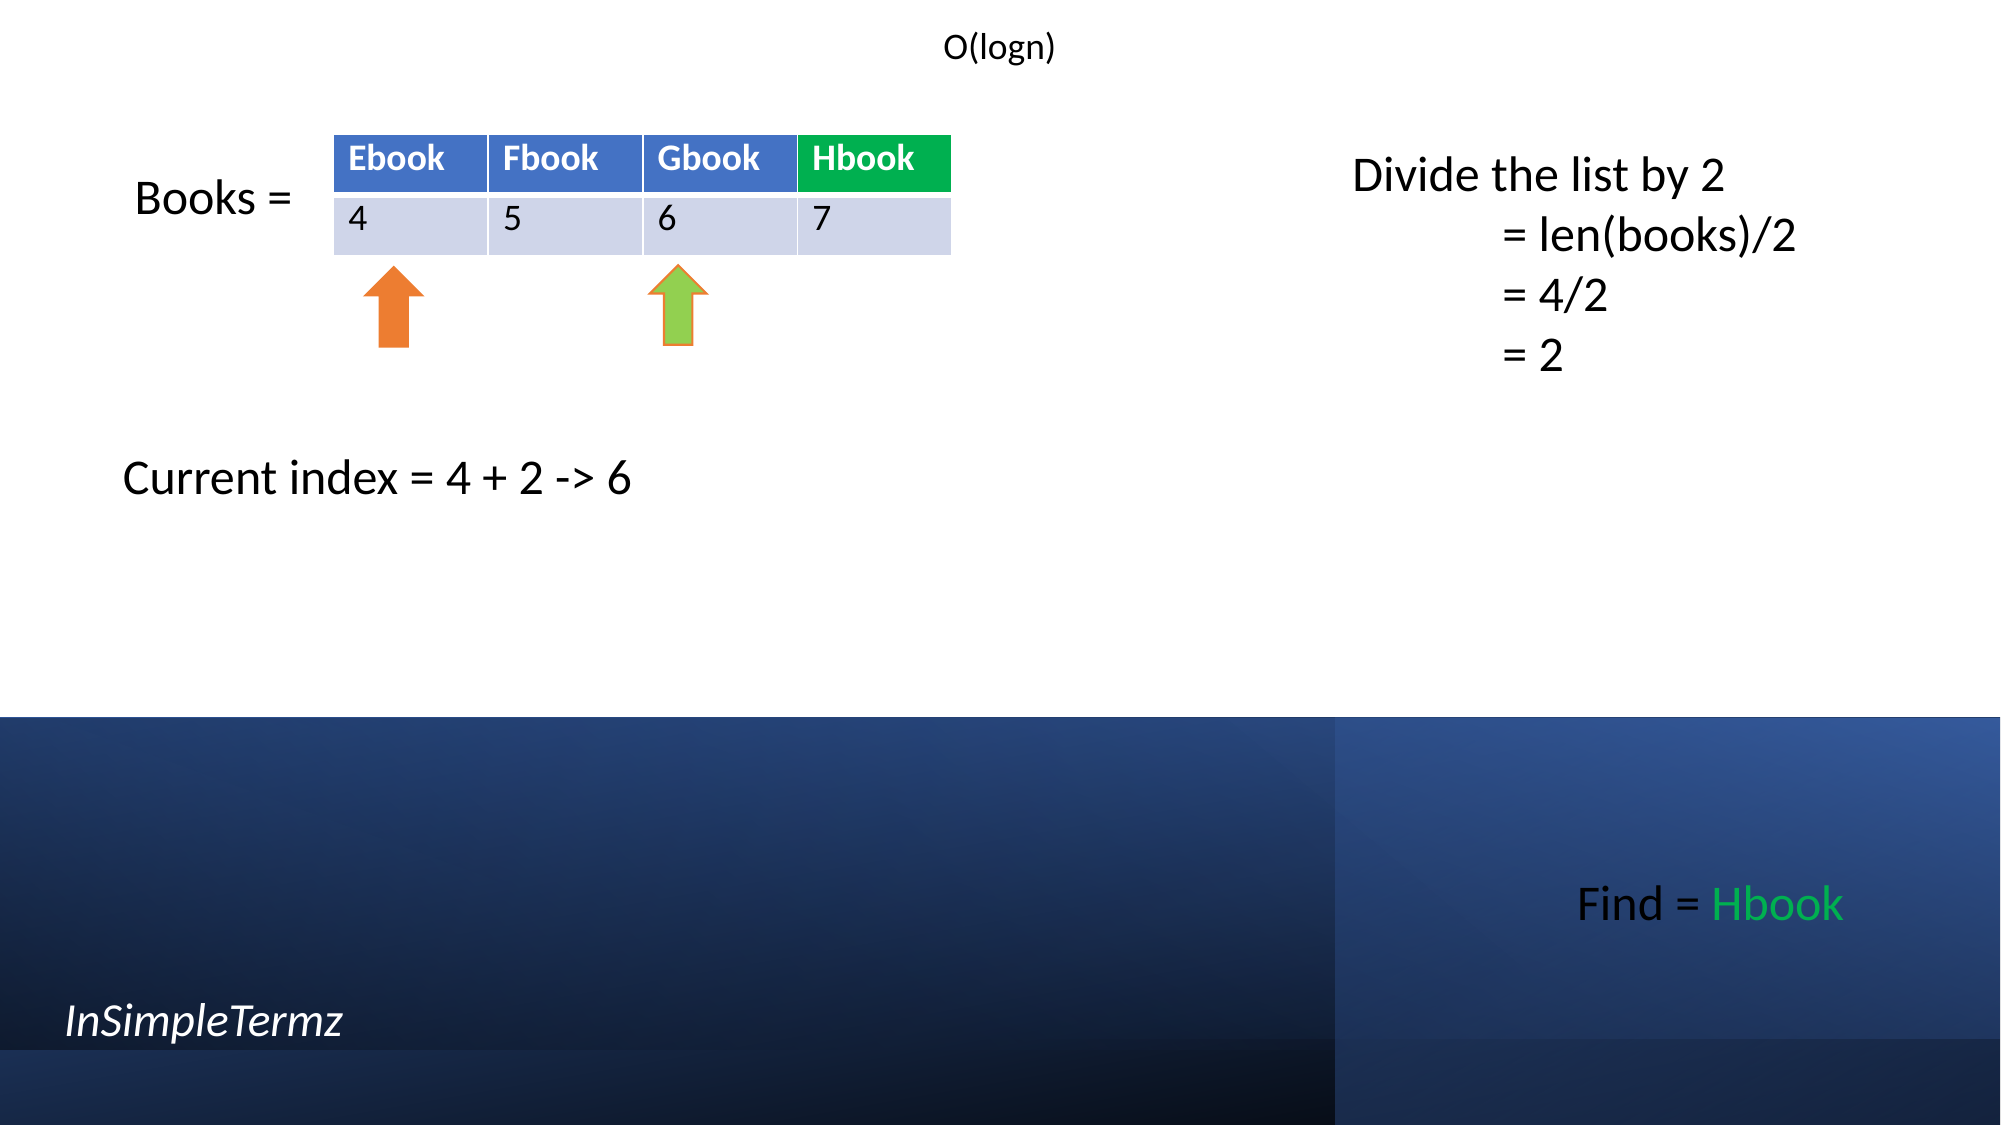

O(logn)
| Ebook | Fbook | Gbook | Hbook |
| --- | --- | --- | --- |
| 4 | 5 | 6 | 7 |
Divide the list by 2
	= len(books)/2
	= 4/2
	= 2
Books =

Current index = 4 + 2 -> 6

Find = Hbook
InSimpleTermz